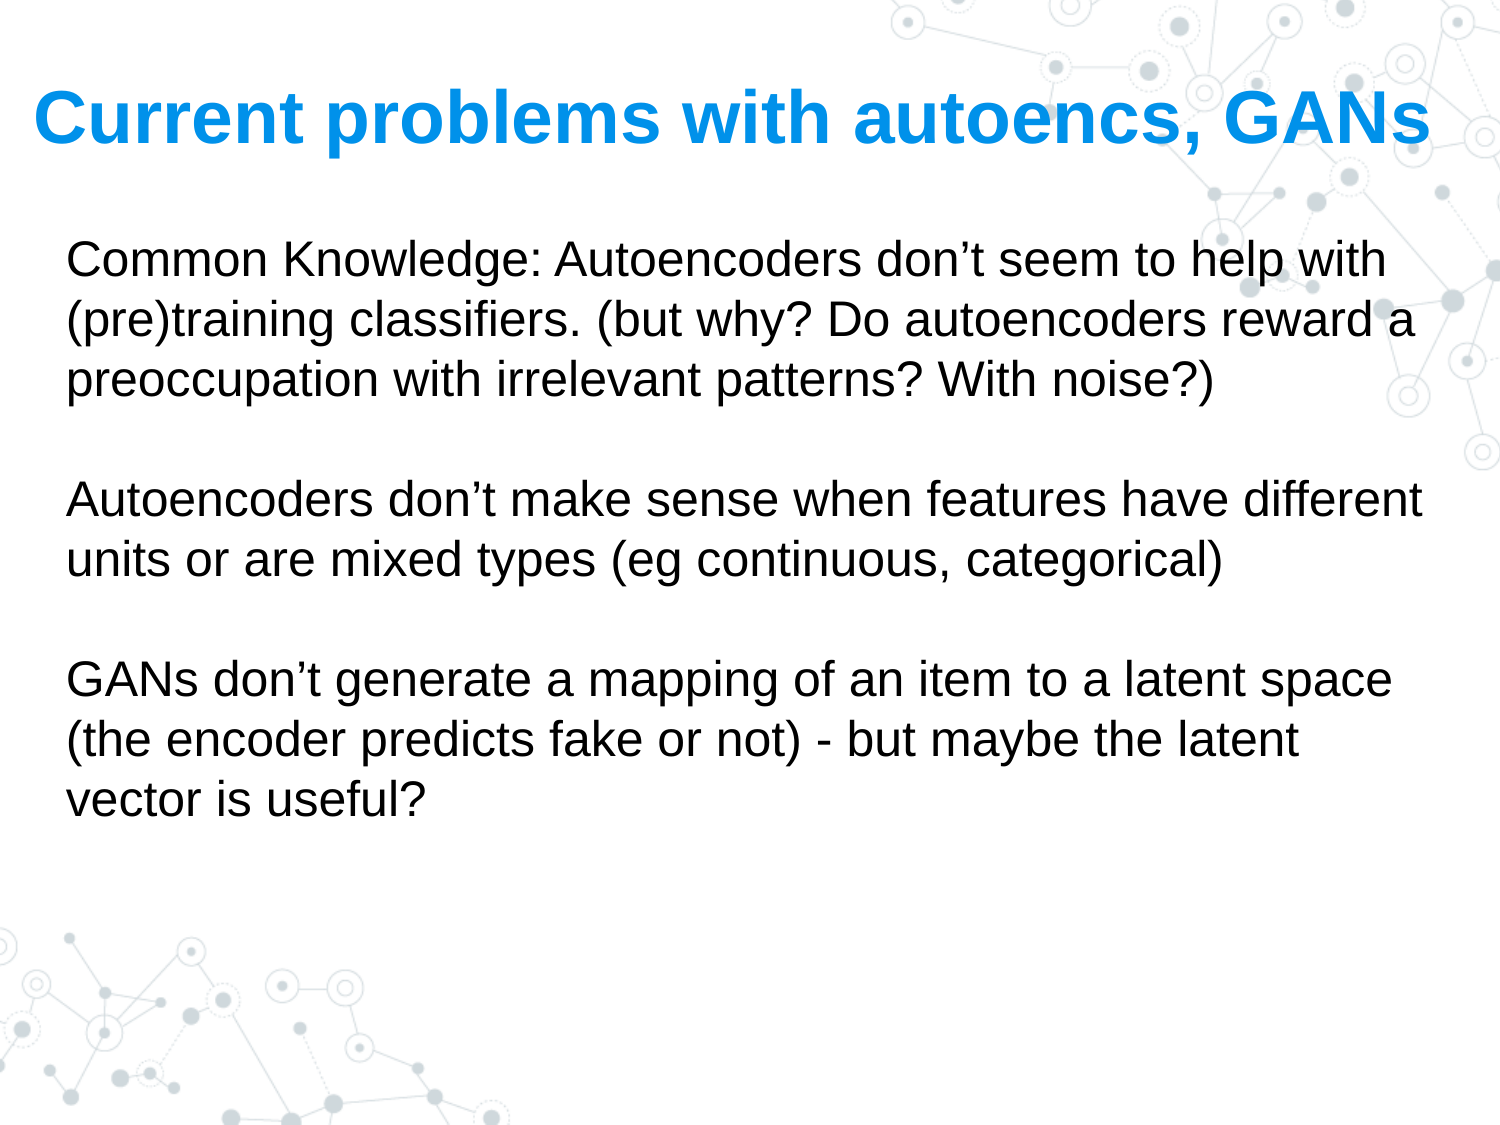

Current problems with autoencs, GANs
Common Knowledge: Autoencoders don’t seem to help with (pre)training classifiers. (but why? Do autoencoders reward a preoccupation with irrelevant patterns? With noise?)

Autoencoders don’t make sense when features have different units or are mixed types (eg continuous, categorical)

GANs don’t generate a mapping of an item to a latent space (the encoder predicts fake or not) - but maybe the latent vector is useful?